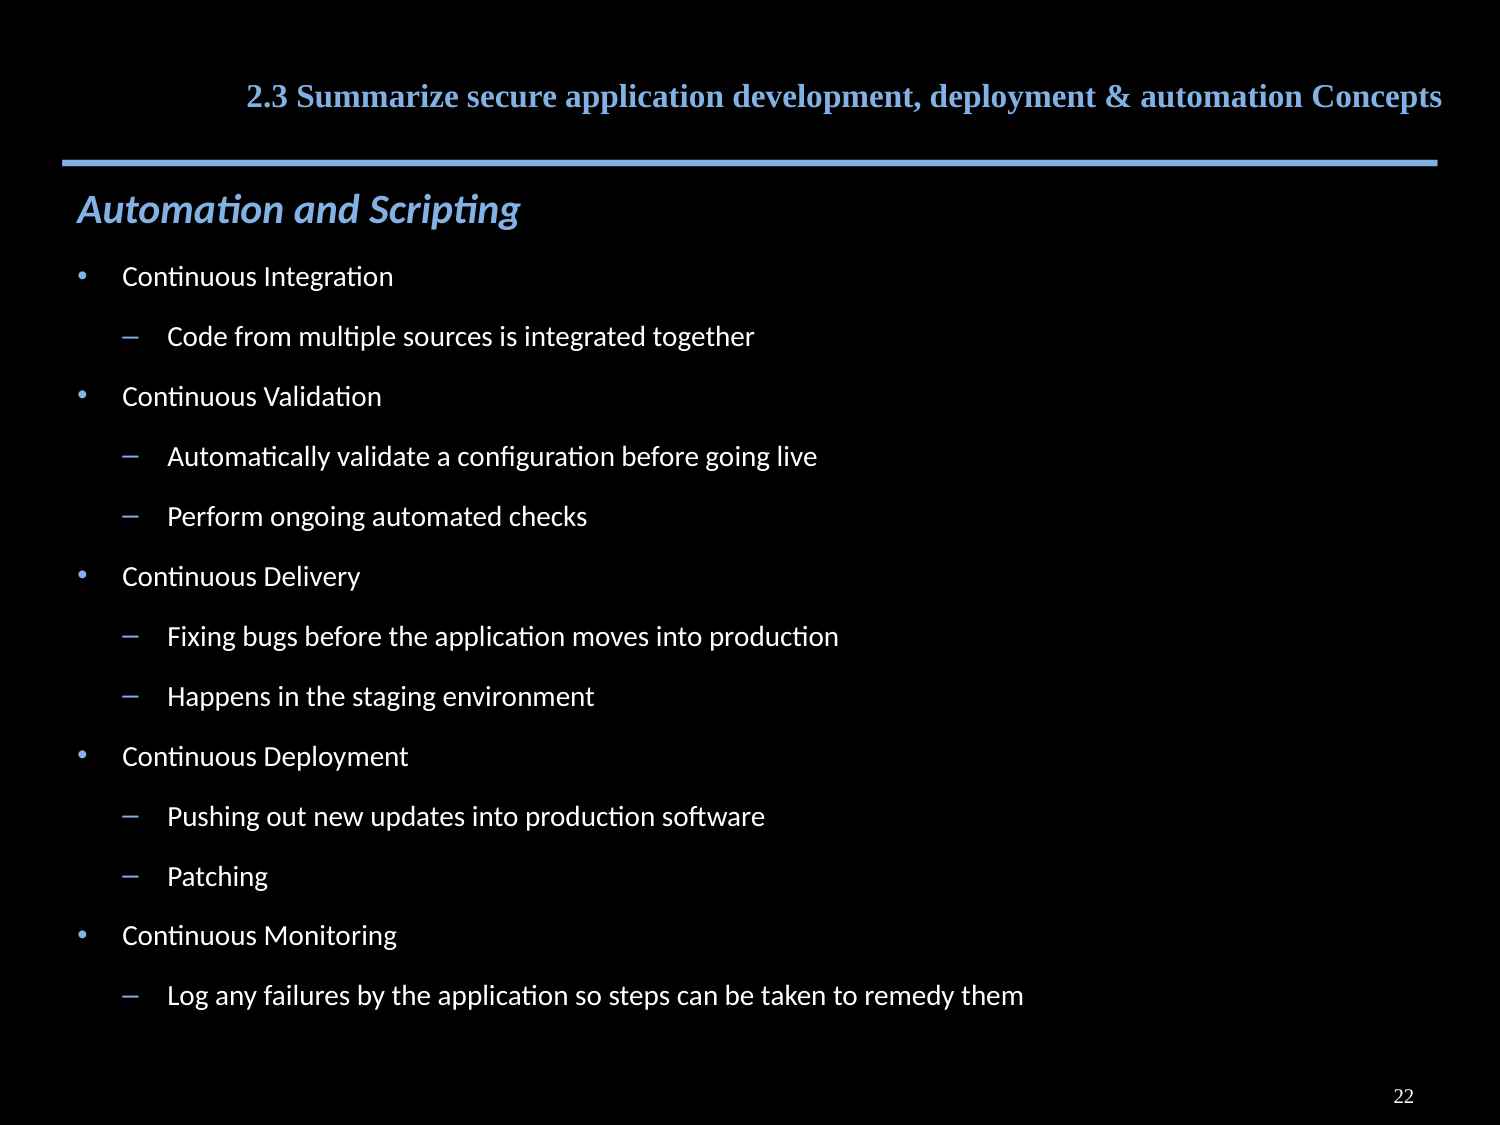

# 2.3 Summarize secure application development, deployment & automation Concepts
Automation and Scripting
Continuous Integration
Code from multiple sources is integrated together
Continuous Validation
Automatically validate a configuration before going live
Perform ongoing automated checks
Continuous Delivery
Fixing bugs before the application moves into production
Happens in the staging environment
Continuous Deployment
Pushing out new updates into production software
Patching
Continuous Monitoring
Log any failures by the application so steps can be taken to remedy them

22